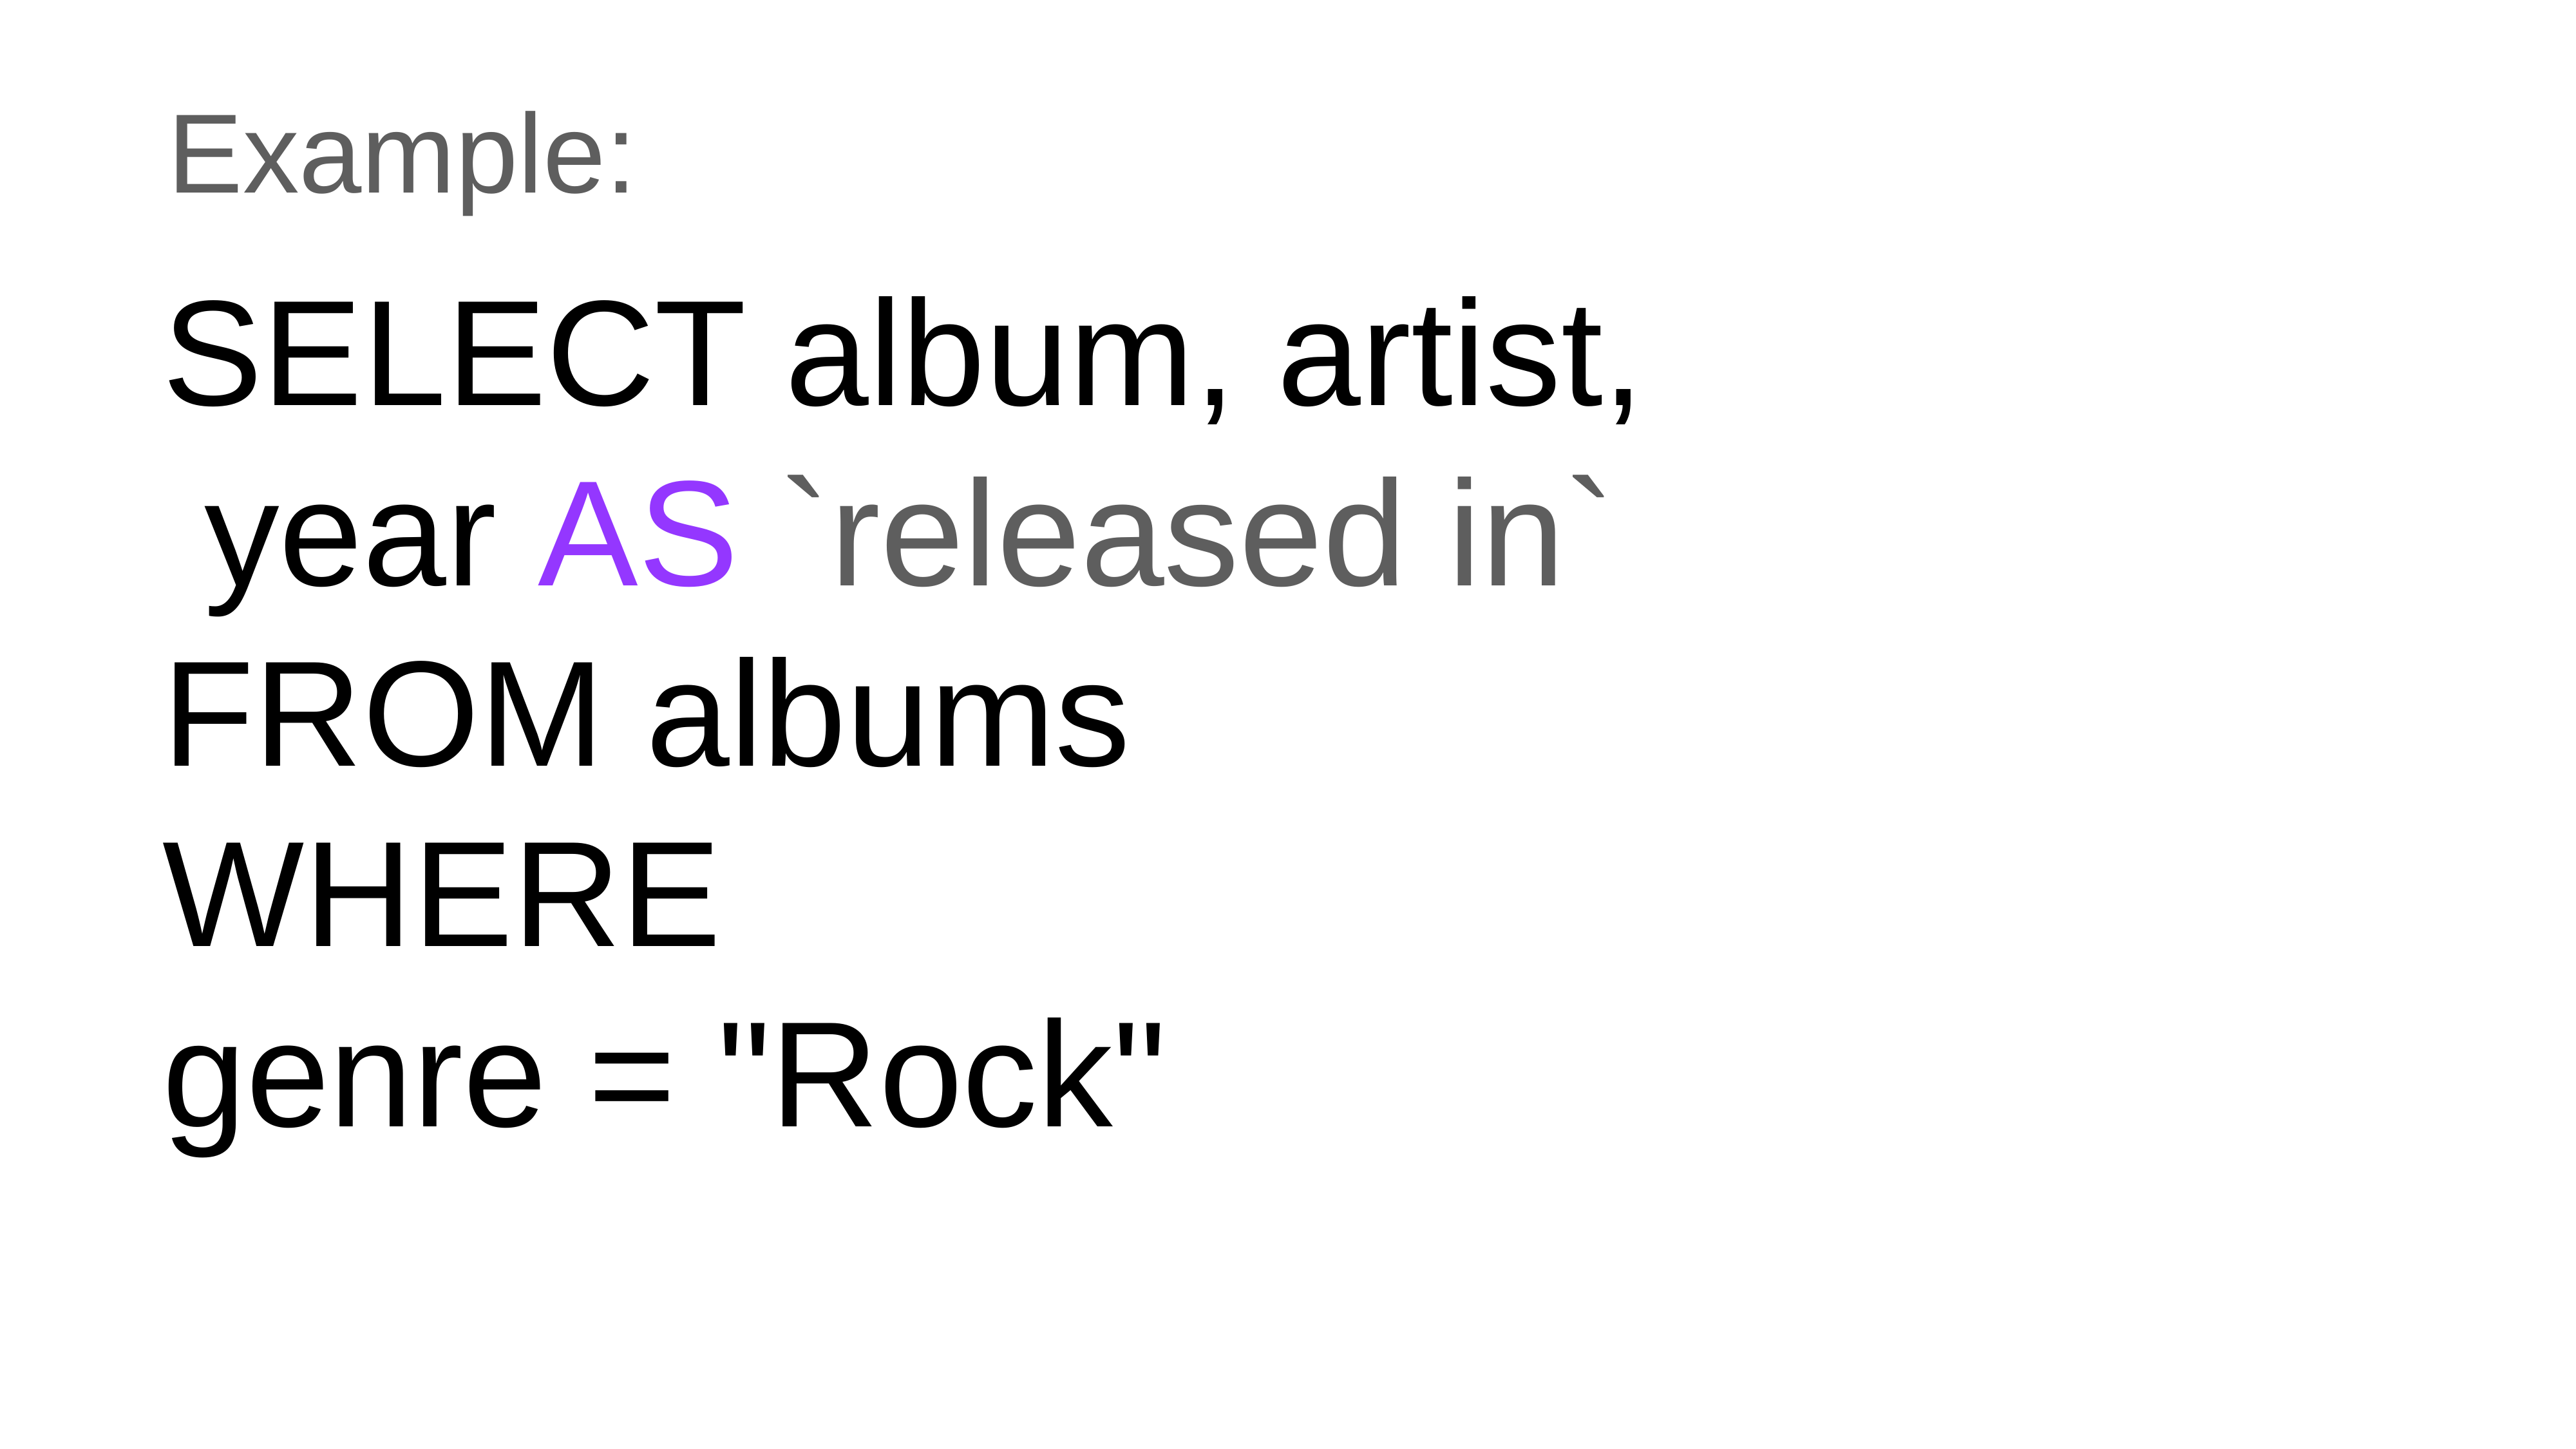

Example:
SELECT album, artist,
 year AS `released in`
FROM albums
WHERE
genre = "Rock"